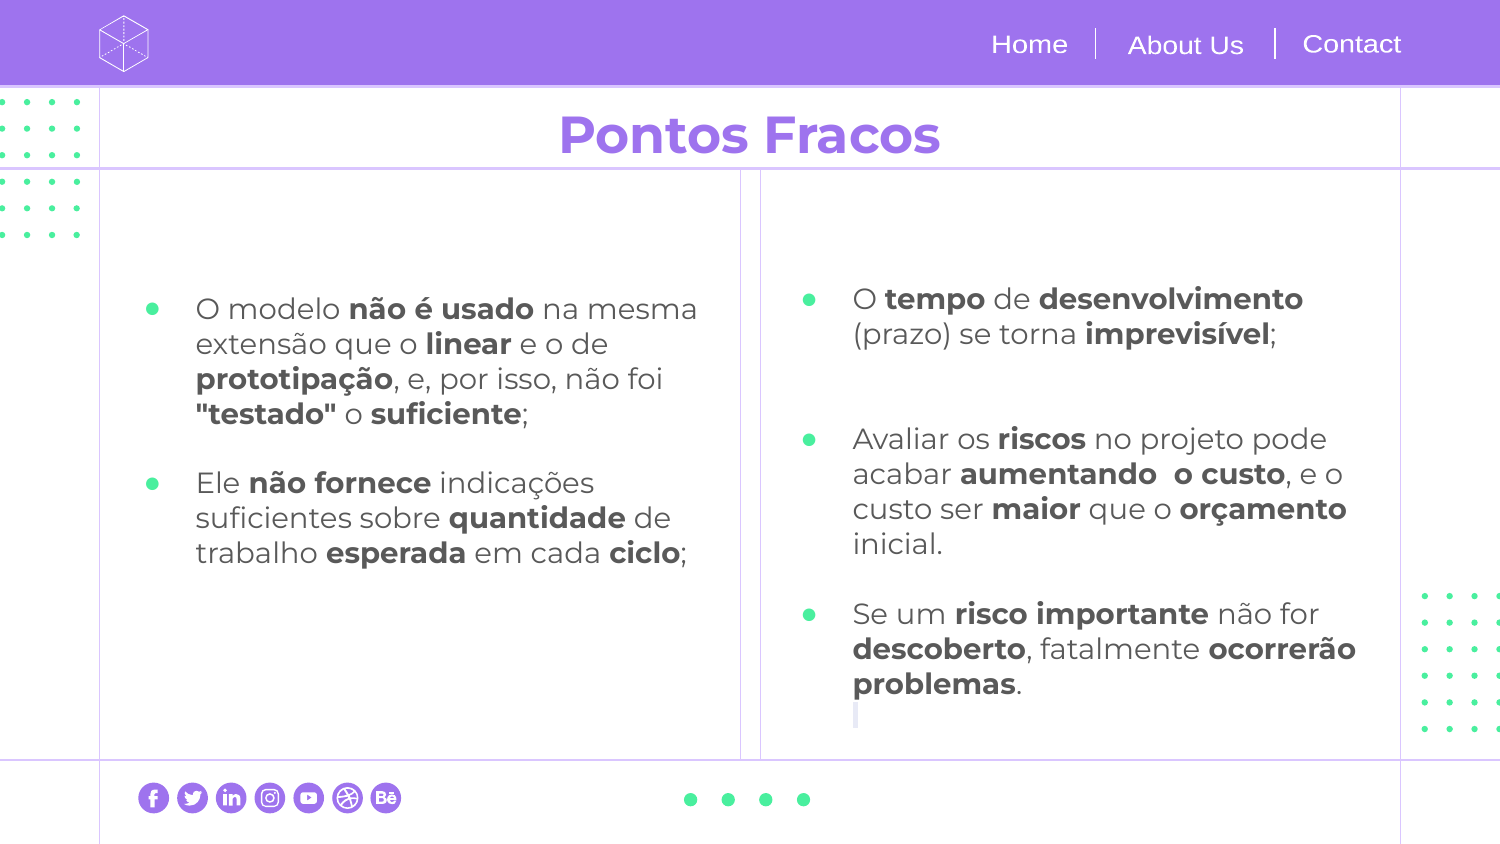

Contact
Home
About Us
# Pontos Fracos

O modelo não é usado na mesma extensão que o linear e o de prototipação, e, por isso, não foi "testado" o suficiente;

Ele não fornece indicações suficientes sobre quantidade de trabalho esperada em cada ciclo;

O tempo de desenvolvimento (prazo) se torna imprevisível;

Avaliar os riscos no projeto pode acabar aumentando  o custo, e o custo ser maior que o orçamento inicial.

Se um risco importante não for descoberto, fatalmente ocorrerão problemas.